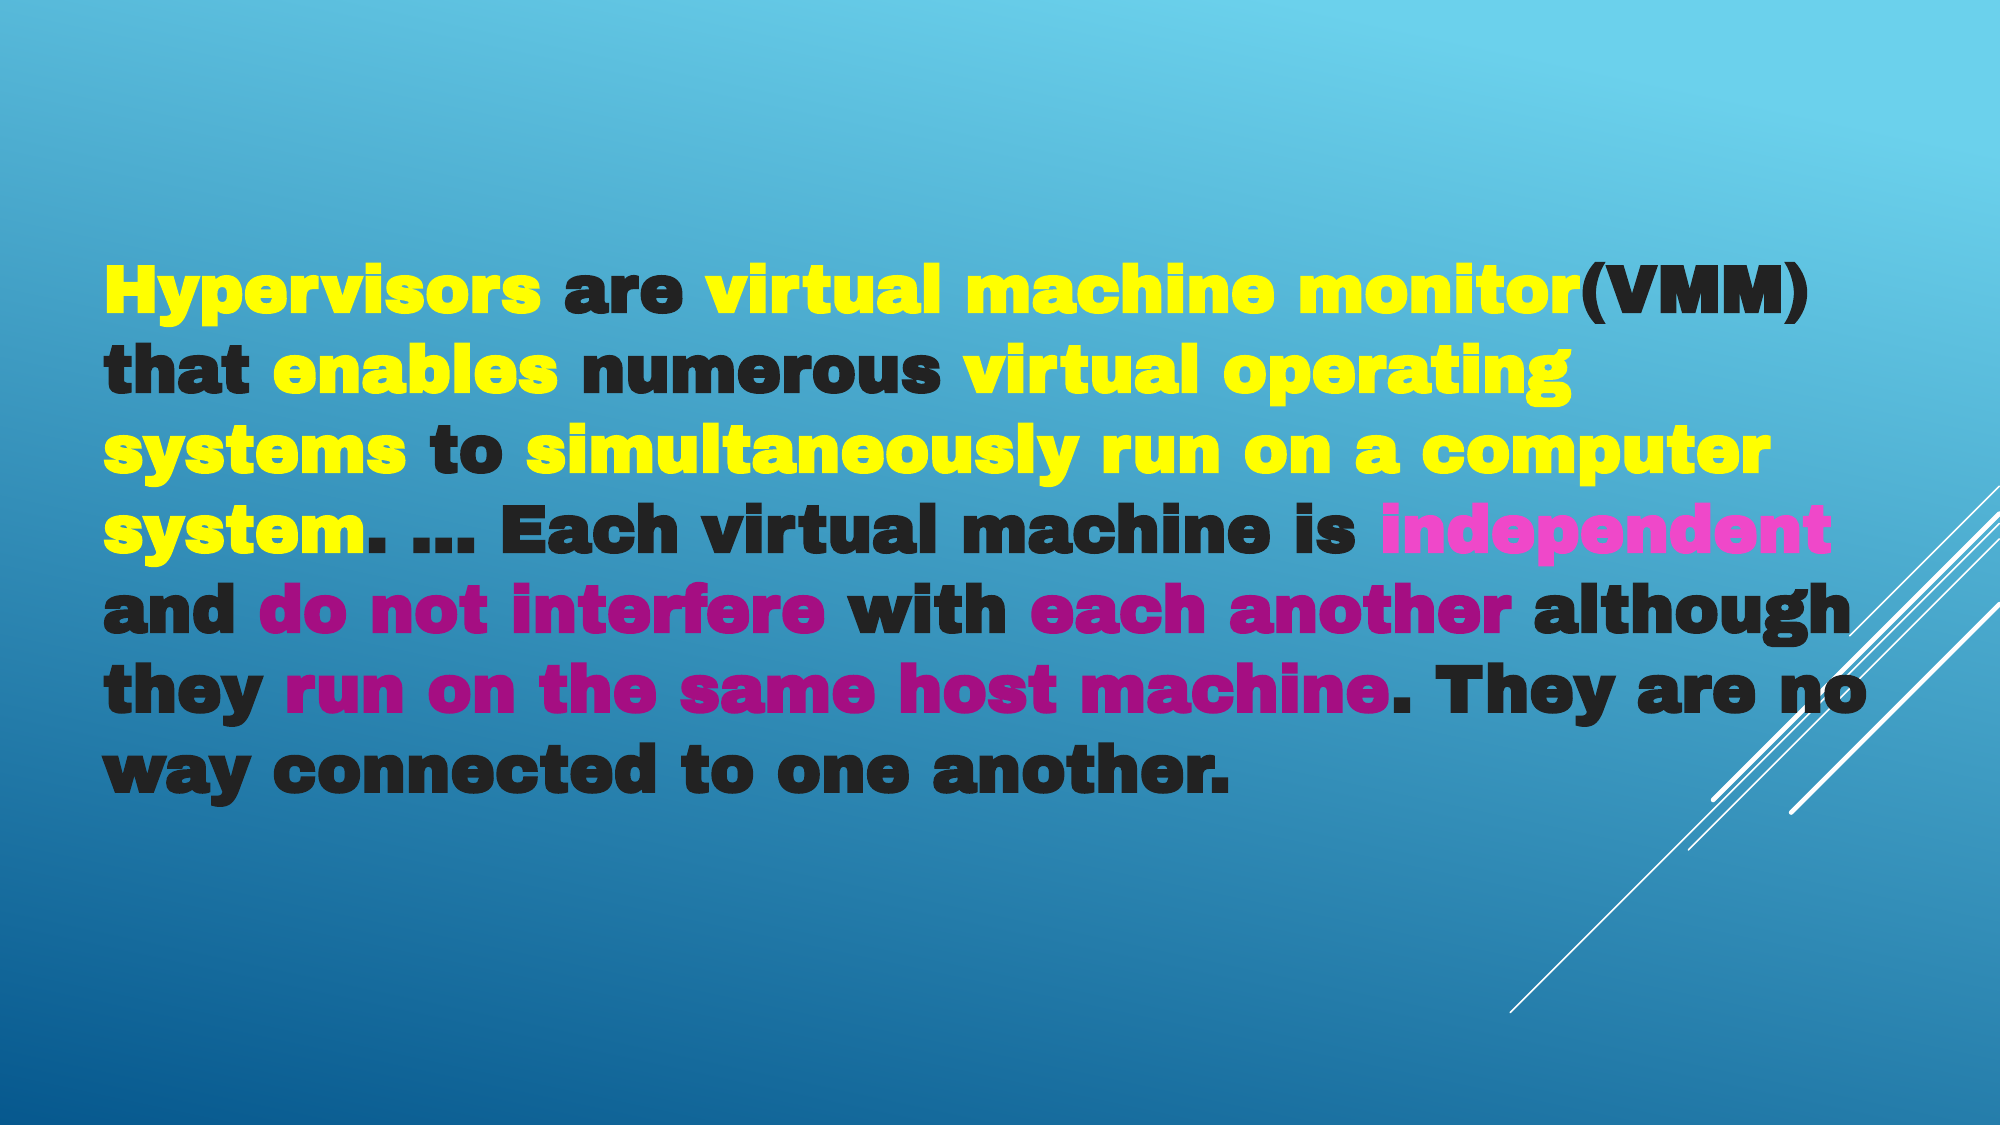

Hypervisors are virtual machine monitor(VMM) that enables numerous virtual operating systems to simultaneously run on a computer system. ... Each virtual machine is independent and do not interfere with each another although they run on the same host machine. They are no way connected to one another.